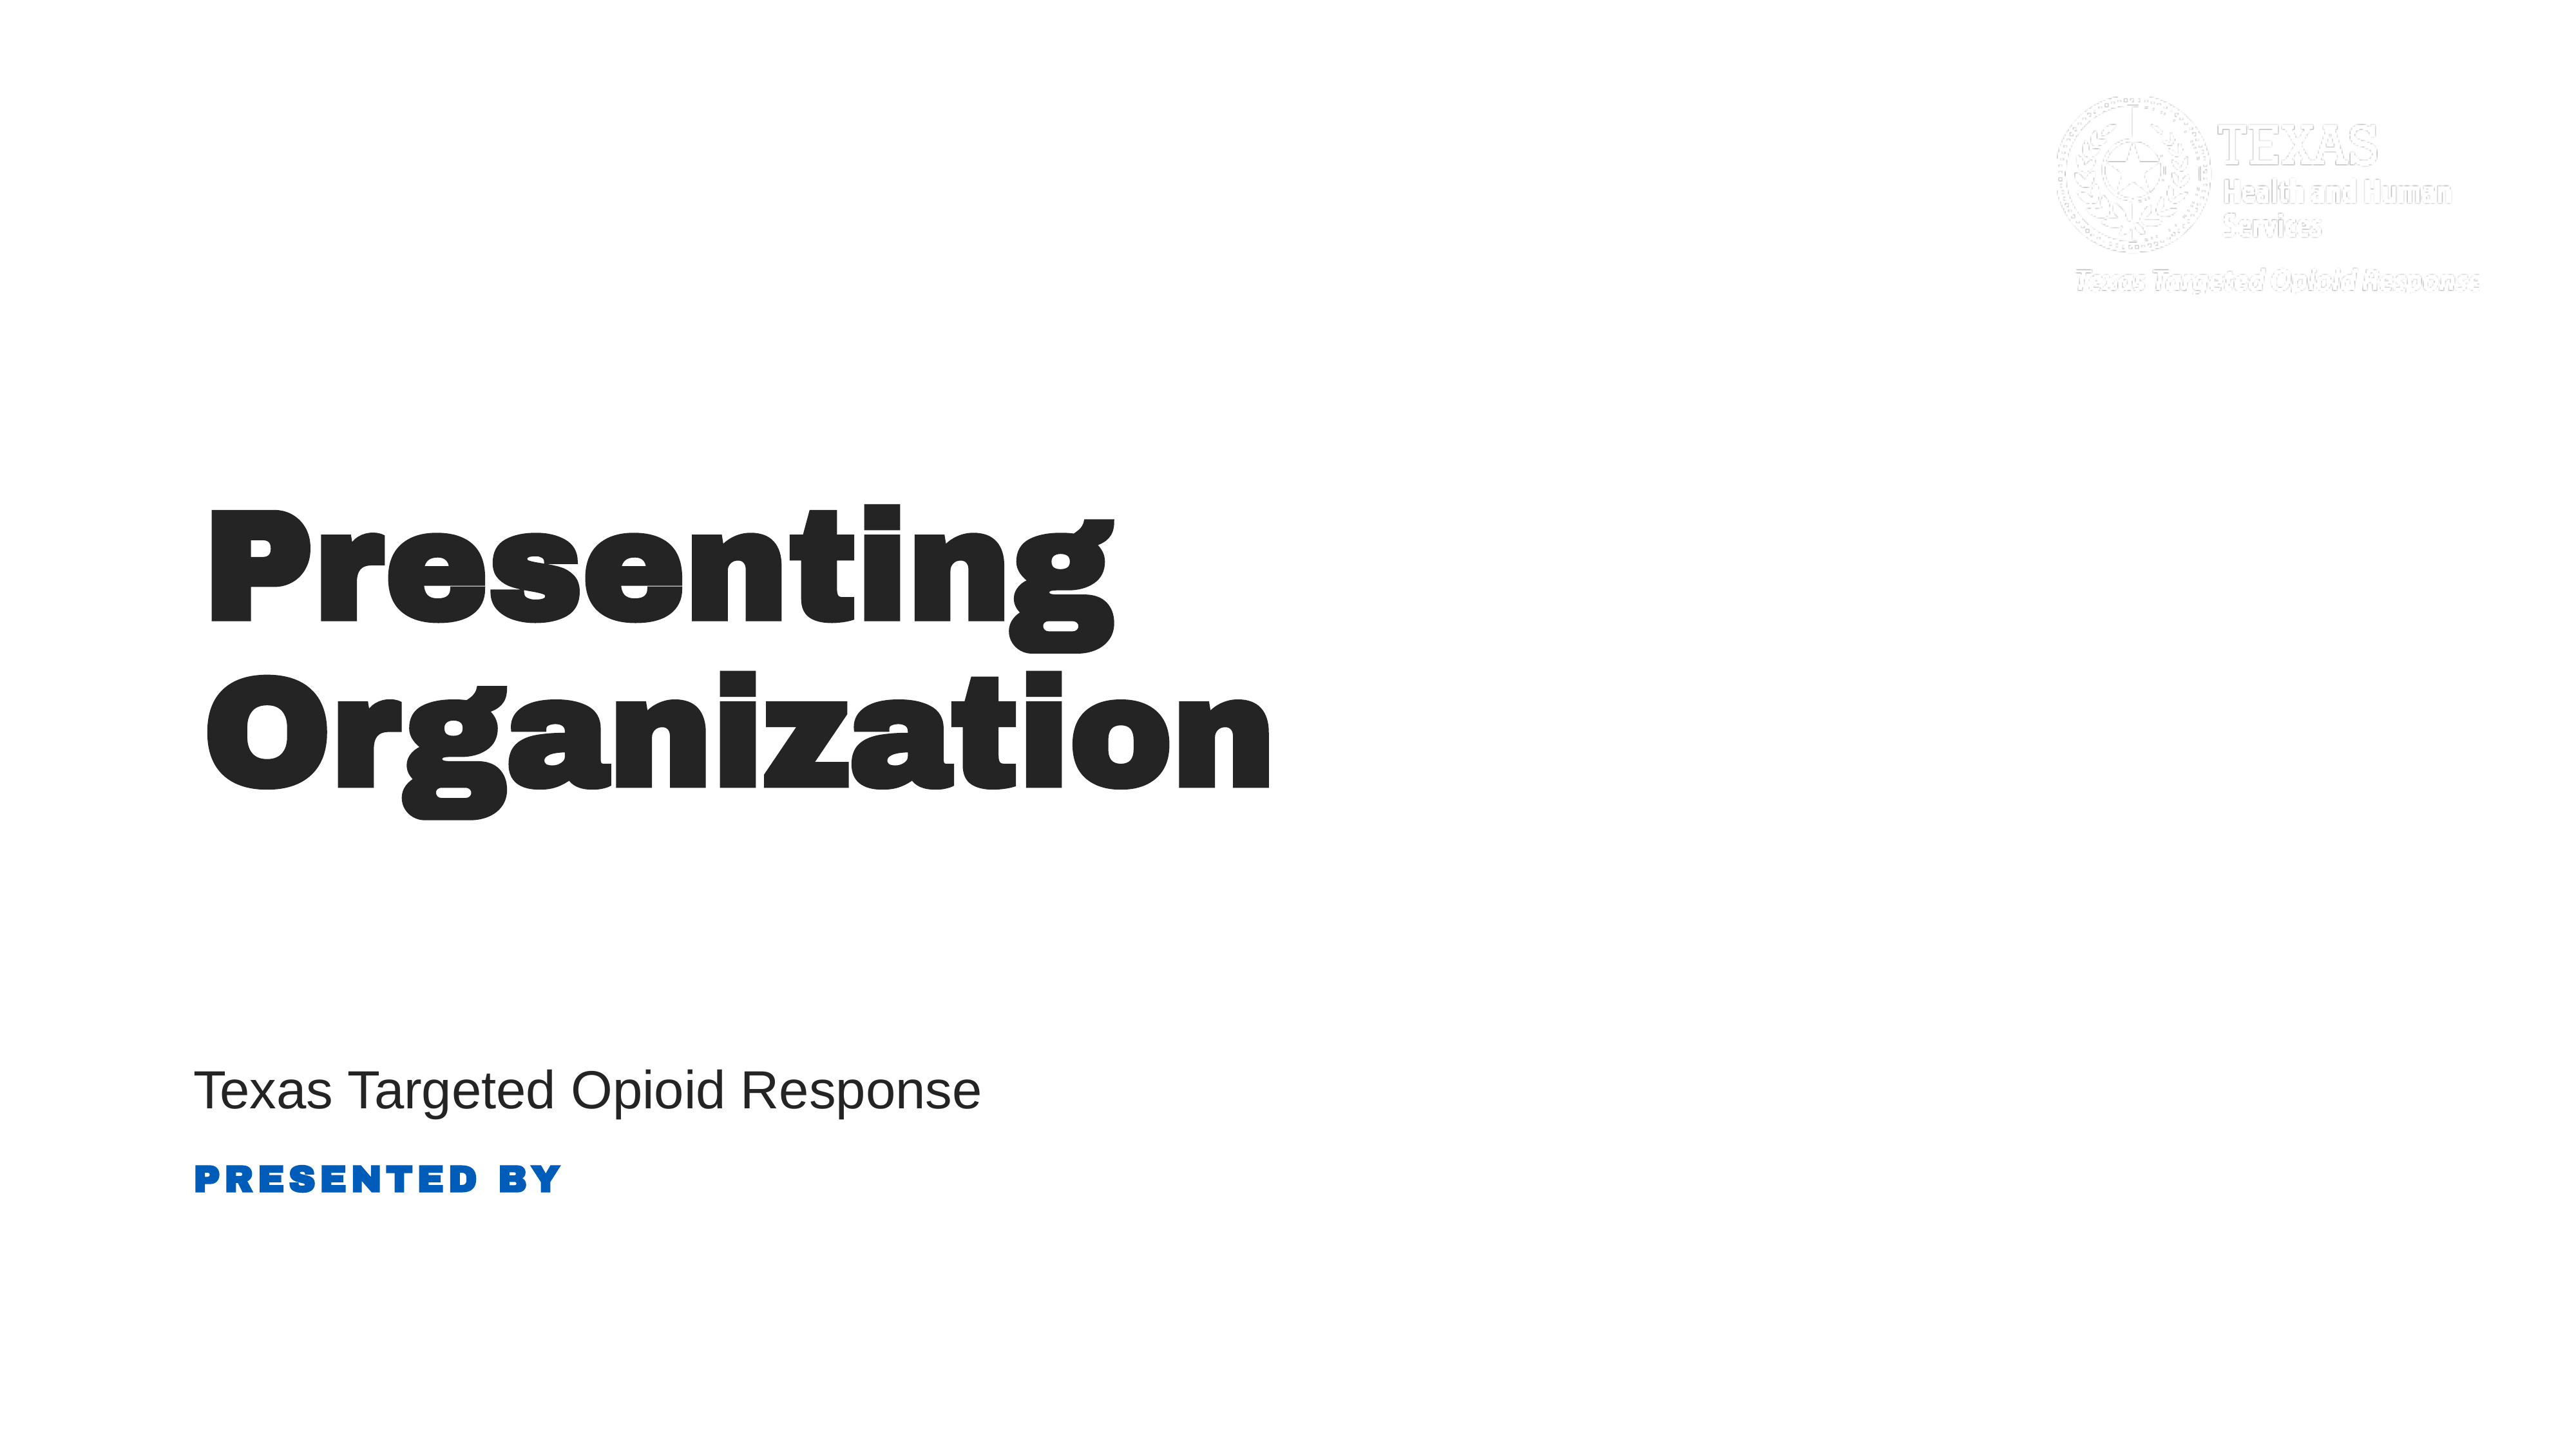

# Presenting Organization
Texas Targeted Opioid Response
PRESENTED BY